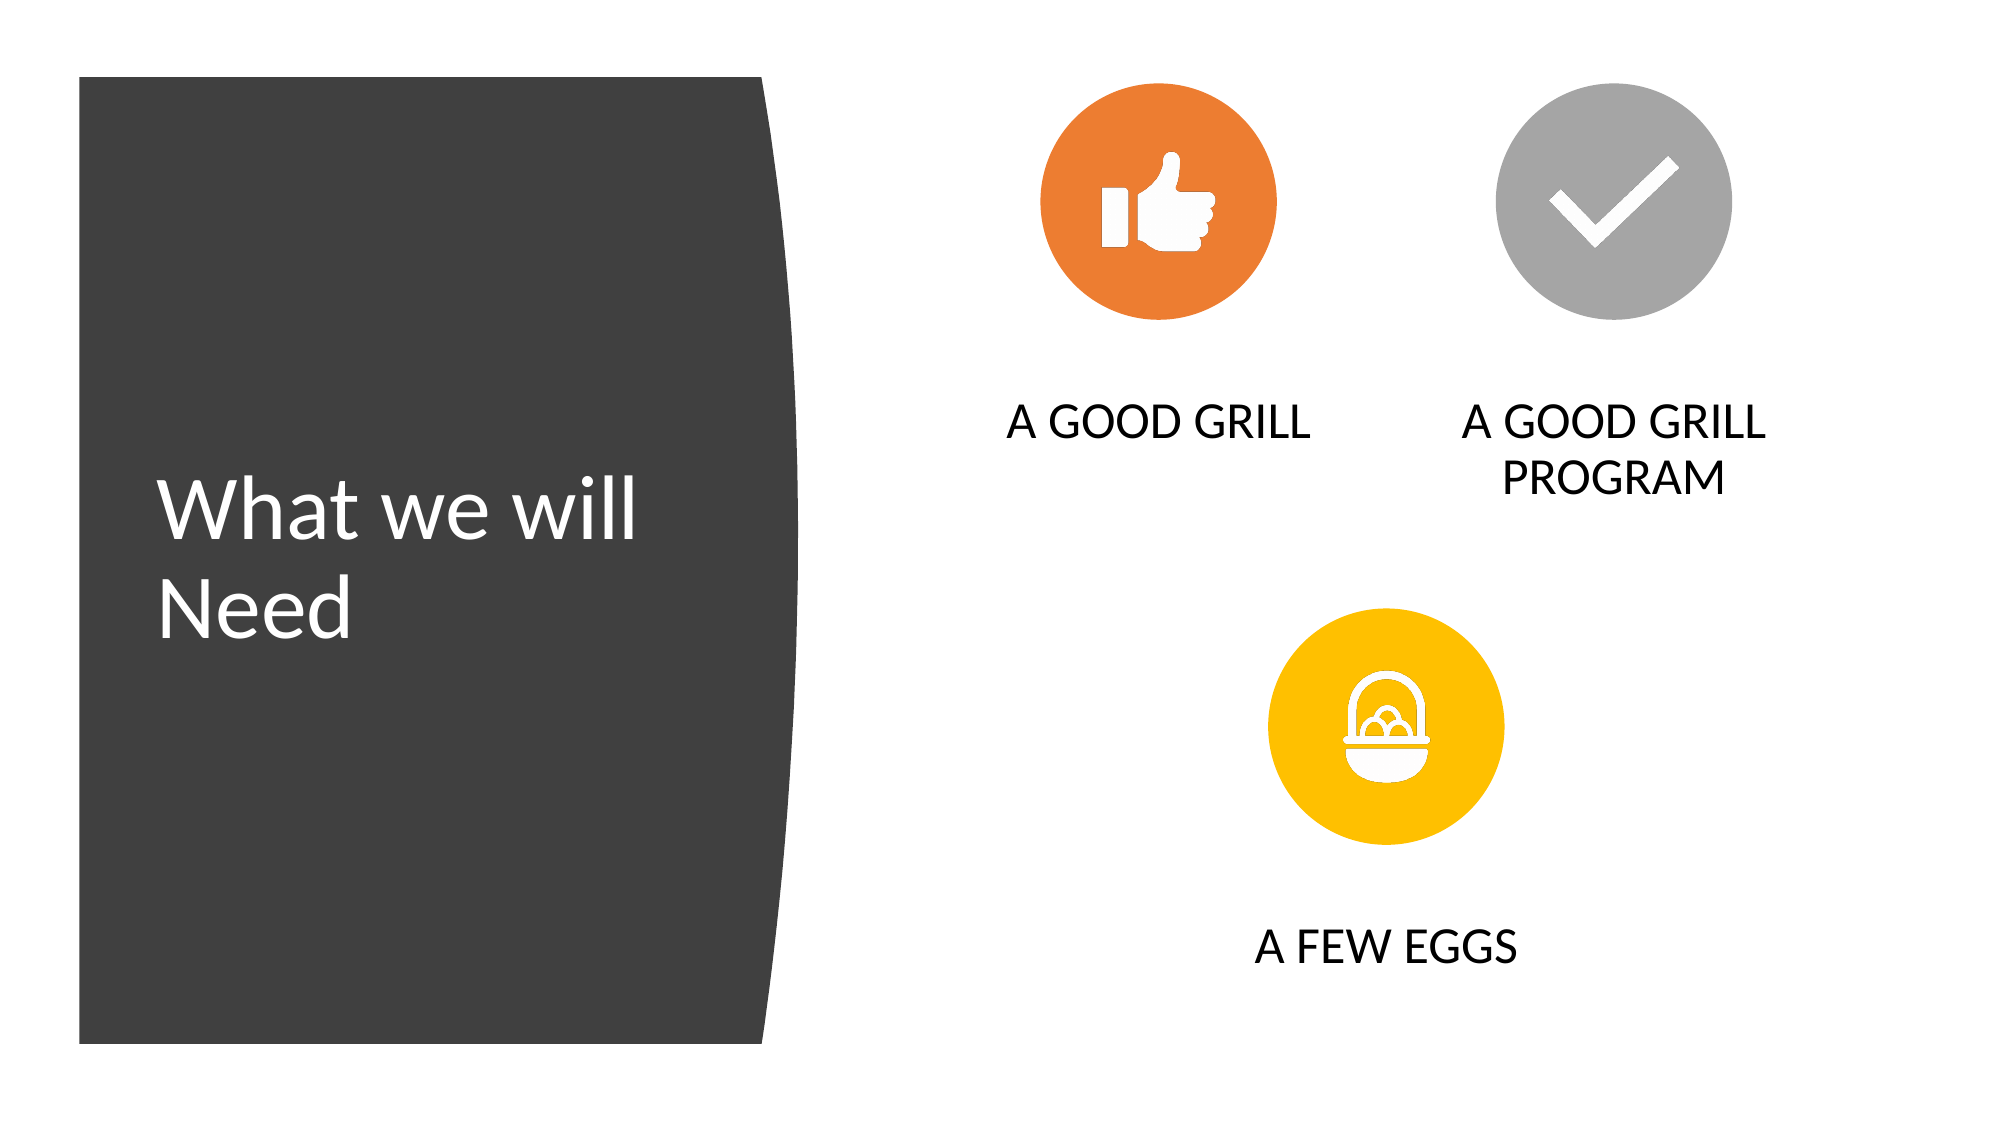

A good grill
A good grill program
A few eggs

# What we will Need